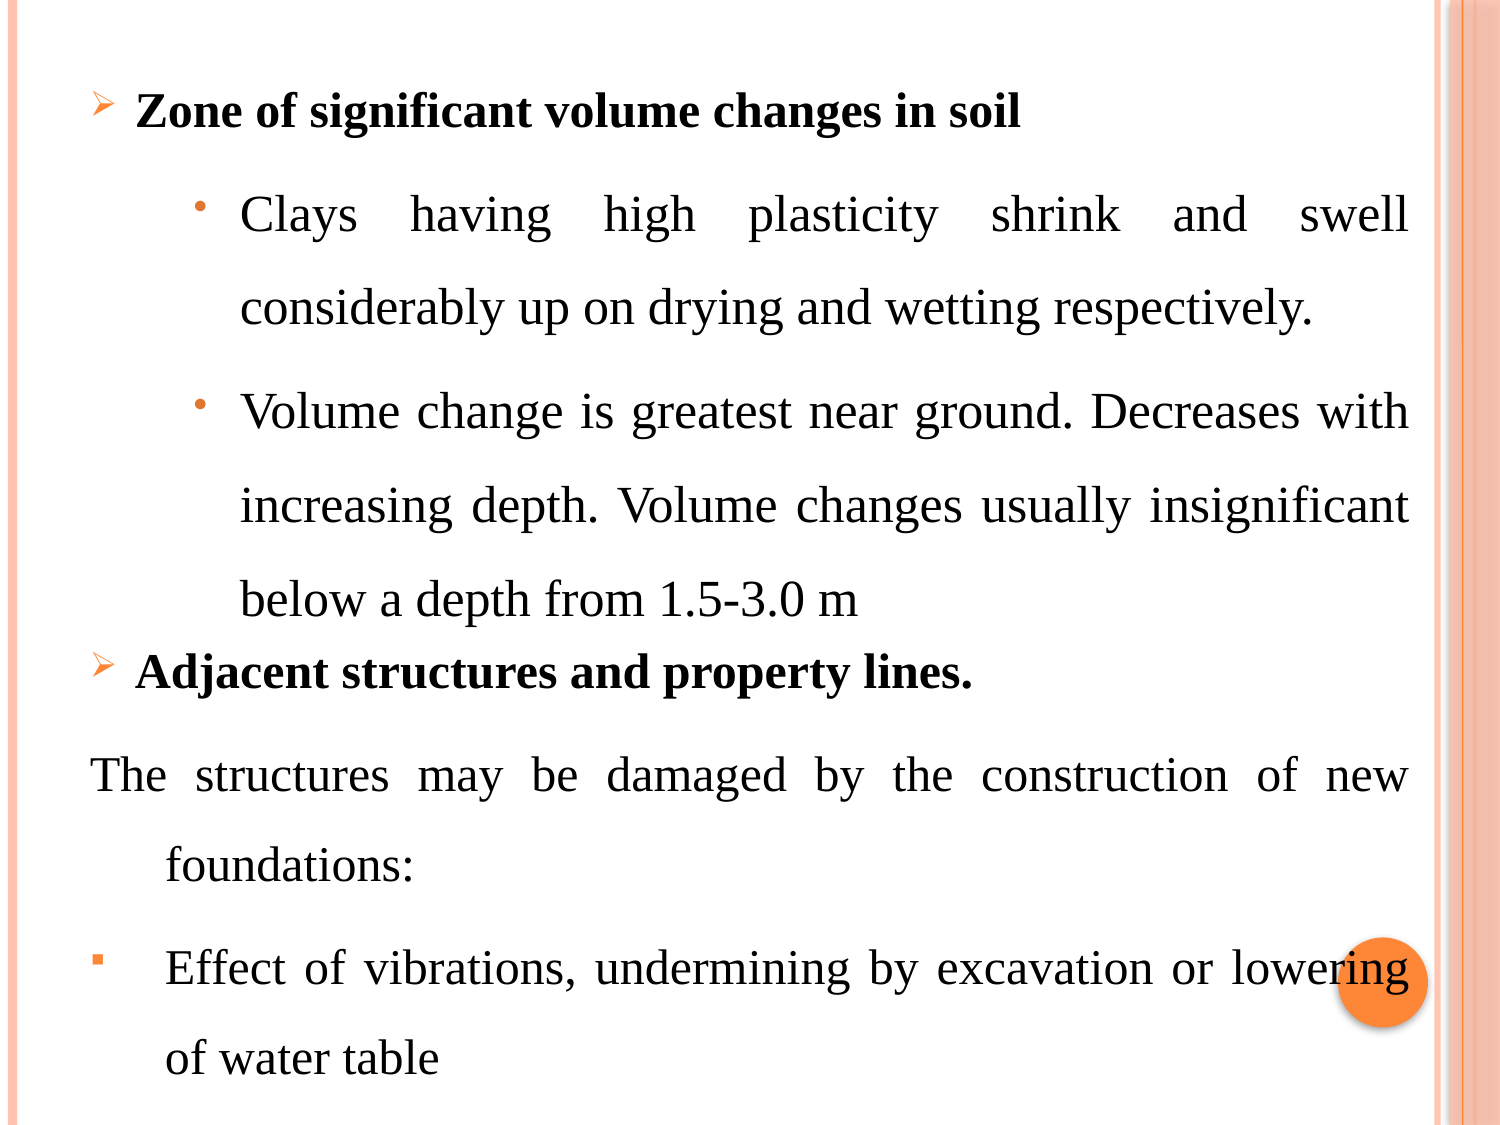

Zone of significant volume changes in soil
Clays having high plasticity shrink and swell considerably up on drying and wetting respectively.
Volume change is greatest near ground. Decreases with increasing depth. Volume changes usually insignificant below a depth from 1.5-3.0 m
Adjacent structures and property lines.
The structures may be damaged by the construction of new foundations:
Effect of vibrations, undermining by excavation or lowering of water table